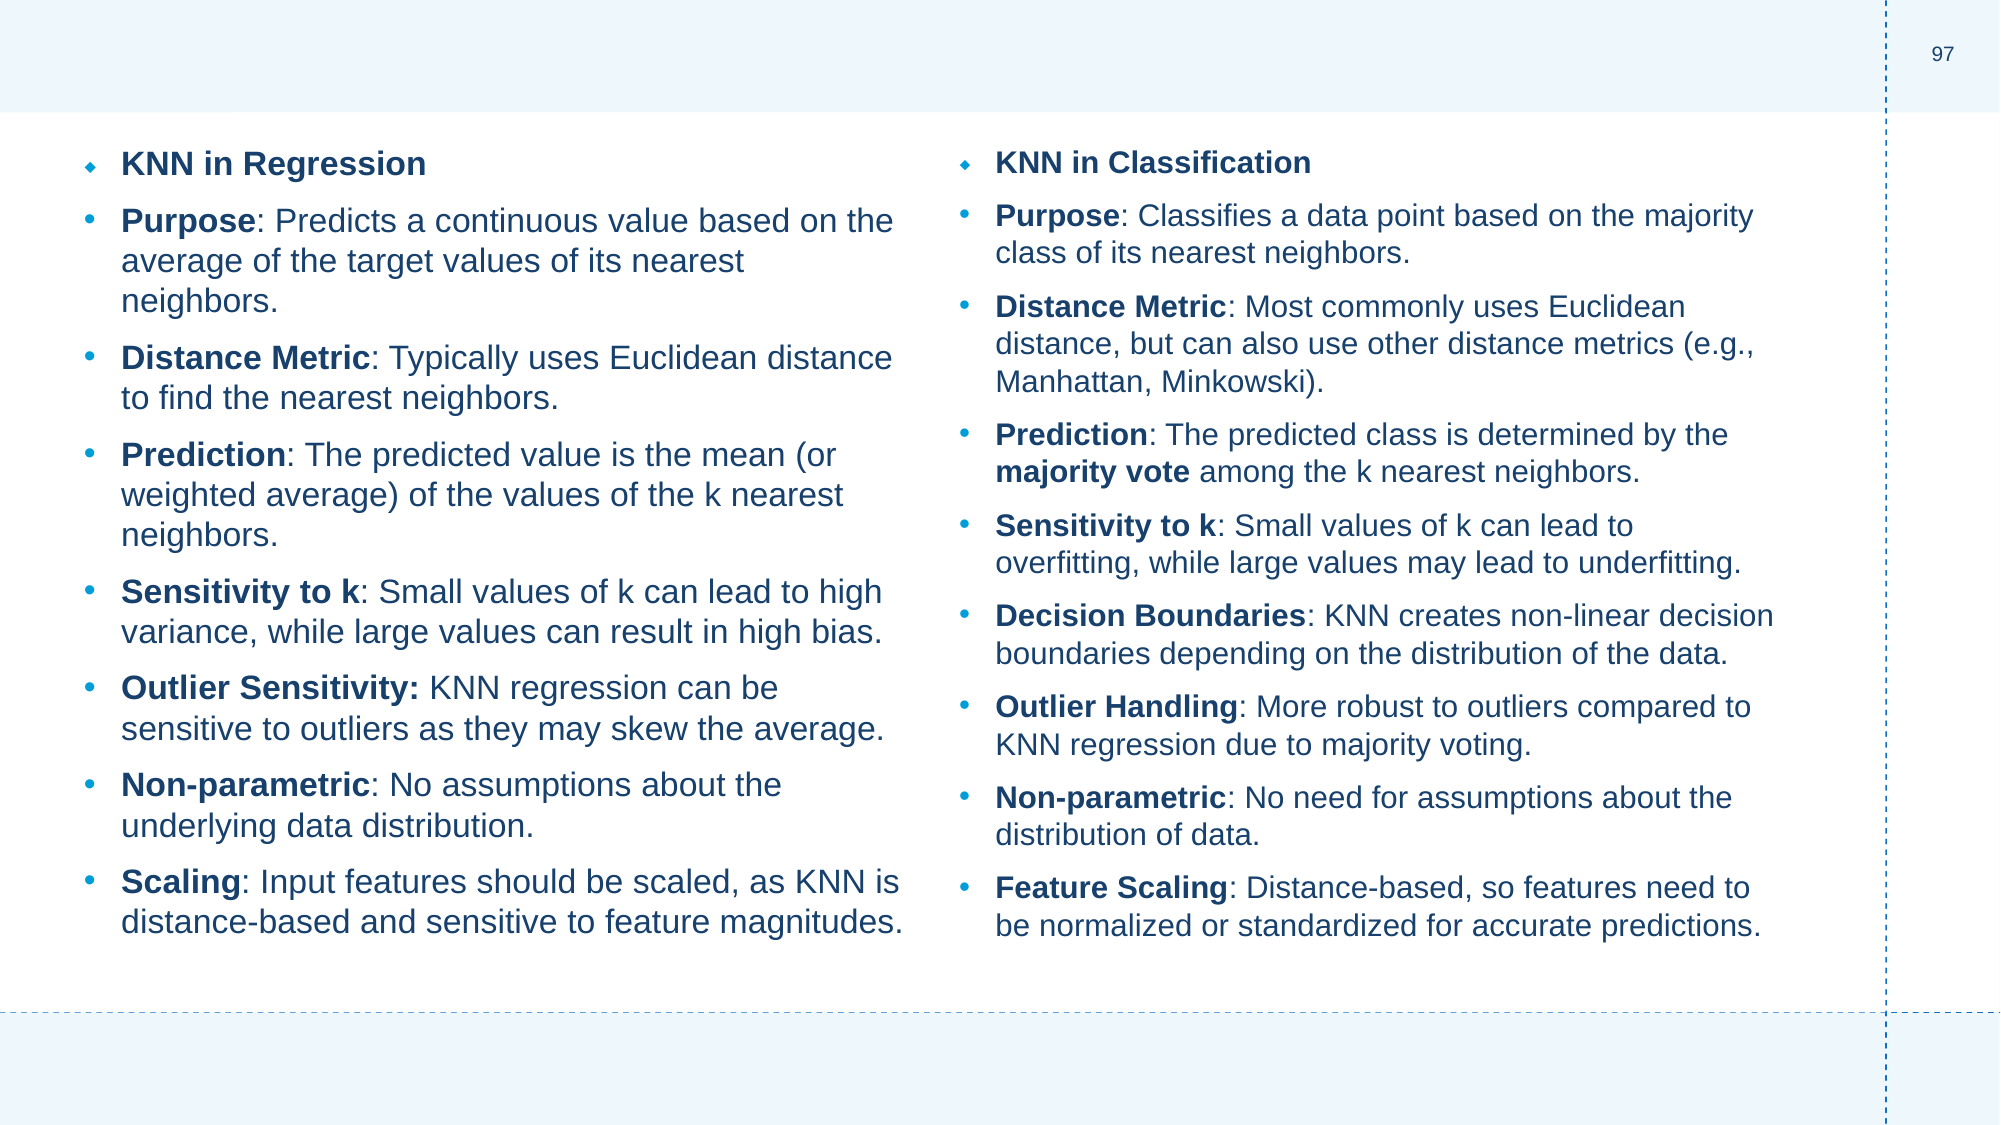

97
KNN in Regression
Purpose: Predicts a continuous value based on the average of the target values of its nearest neighbors.
Distance Metric: Typically uses Euclidean distance to find the nearest neighbors.
Prediction: The predicted value is the mean (or weighted average) of the values of the k nearest neighbors.
Sensitivity to k: Small values of k can lead to high variance, while large values can result in high bias.
Outlier Sensitivity: KNN regression can be sensitive to outliers as they may skew the average.
Non-parametric: No assumptions about the underlying data distribution.
Scaling: Input features should be scaled, as KNN is distance-based and sensitive to feature magnitudes.

KNN in Classification
Purpose: Classifies a data point based on the majority class of its nearest neighbors.
Distance Metric: Most commonly uses Euclidean distance, but can also use other distance metrics (e.g., Manhattan, Minkowski).
Prediction: The predicted class is determined by the majority vote among the k nearest neighbors.
Sensitivity to k: Small values of k can lead to overfitting, while large values may lead to underfitting.
Decision Boundaries: KNN creates non-linear decision boundaries depending on the distribution of the data.
Outlier Handling: More robust to outliers compared to KNN regression due to majority voting.
Non-parametric: No need for assumptions about the distribution of data.
Feature Scaling: Distance-based, so features need to be normalized or standardized for accurate predictions.